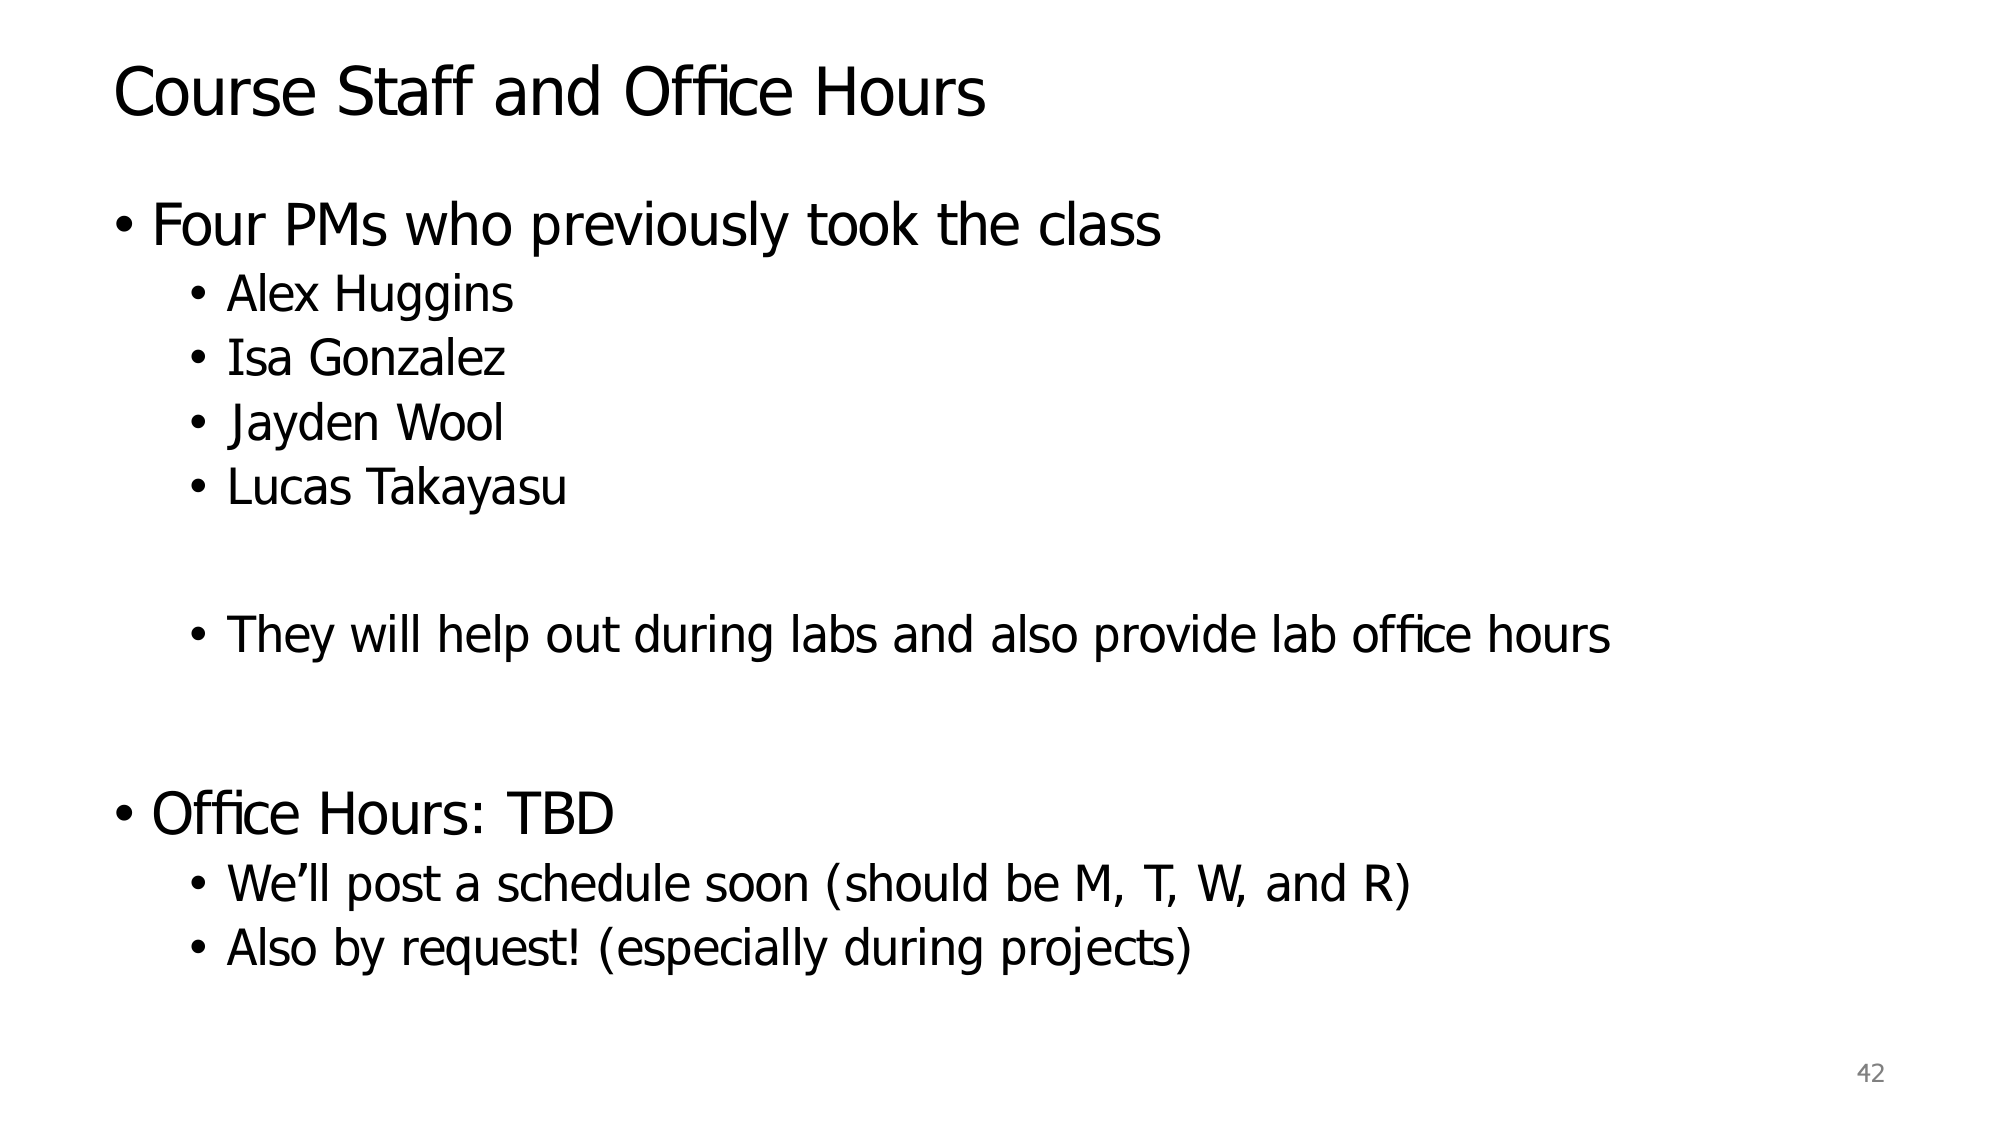

# Course Staff and Office Hours
Four PMs who previously took the class
Alex Huggins
Isa Gonzalez
Jayden Wool
Lucas Takayasu

They will help out during labs and also provide lab office hours

Office Hours: TBD
We’ll post a schedule soon (should be M, T, W, and R)
Also by request! (especially during projects)
42